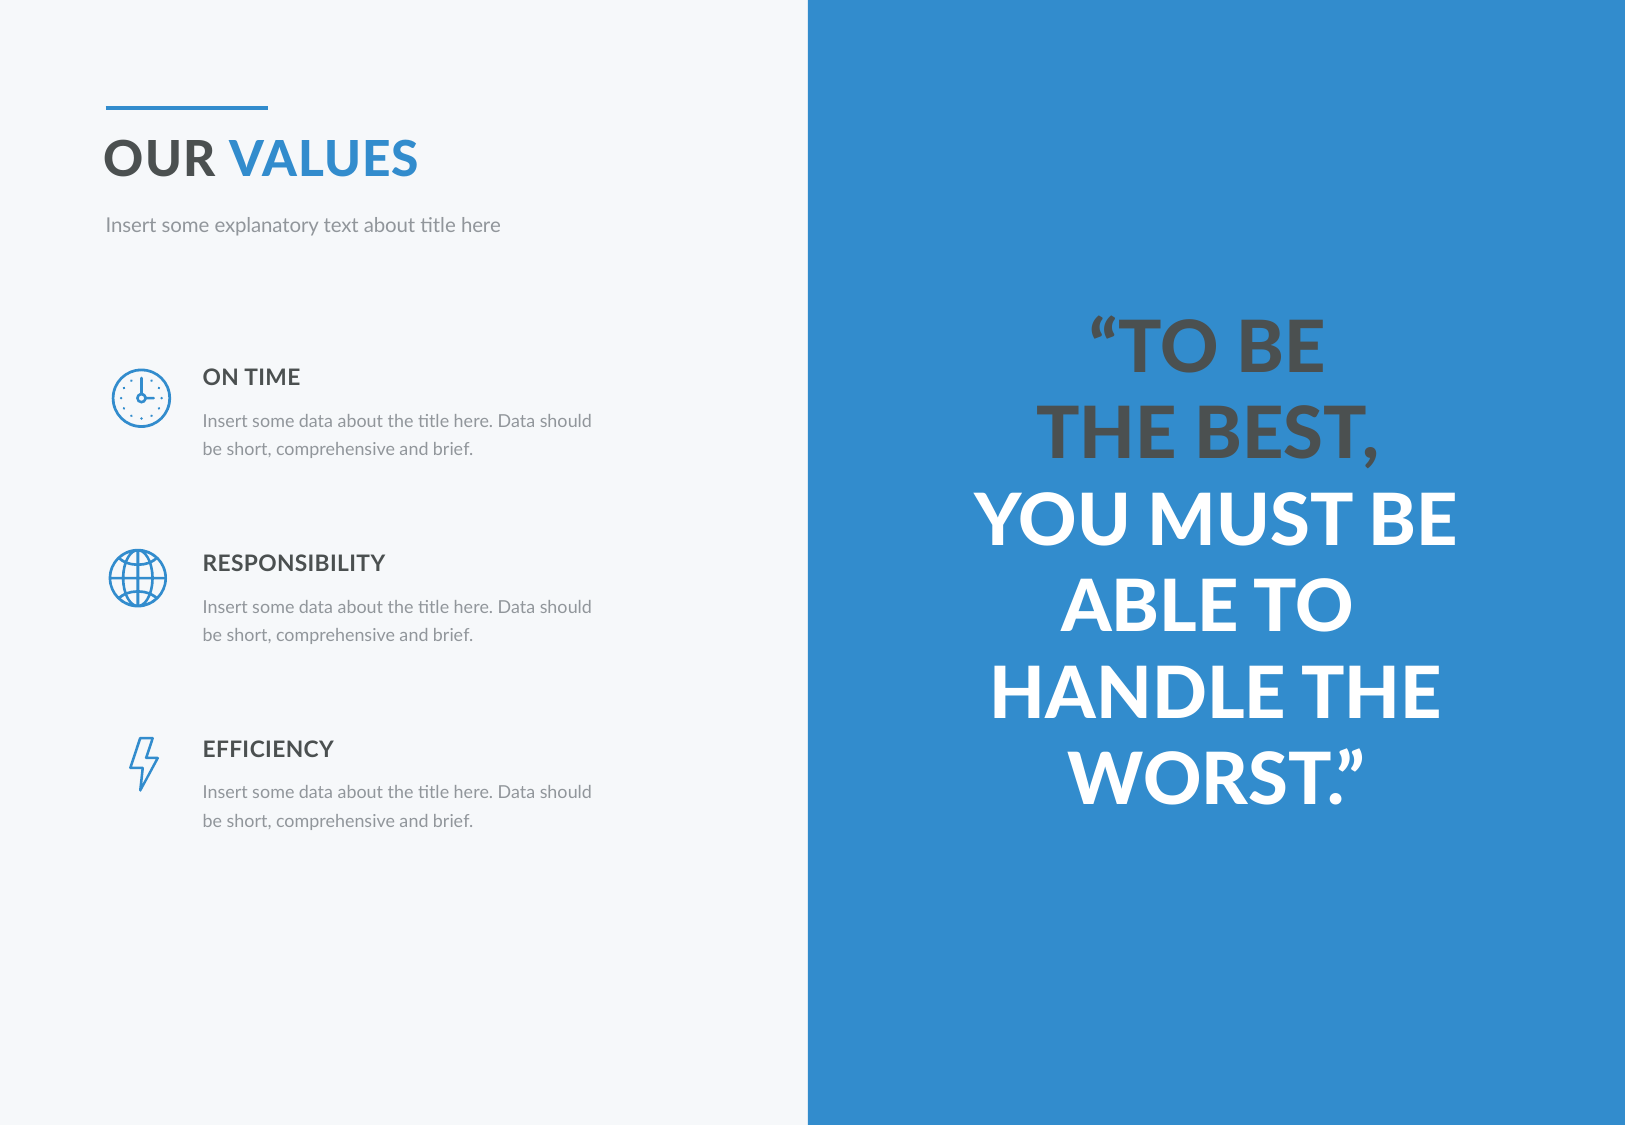

Our Values
Insert some explanatory text about title here
“To be
the best,
you must be able to
handle the worst.”
On time
Insert some data about the title here. Data should be short, comprehensive and brief.

Responsibility
Insert some data about the title here. Data should be short, comprehensive and brief.

Efficiency
Insert some data about the title here. Data should be short, comprehensive and brief.